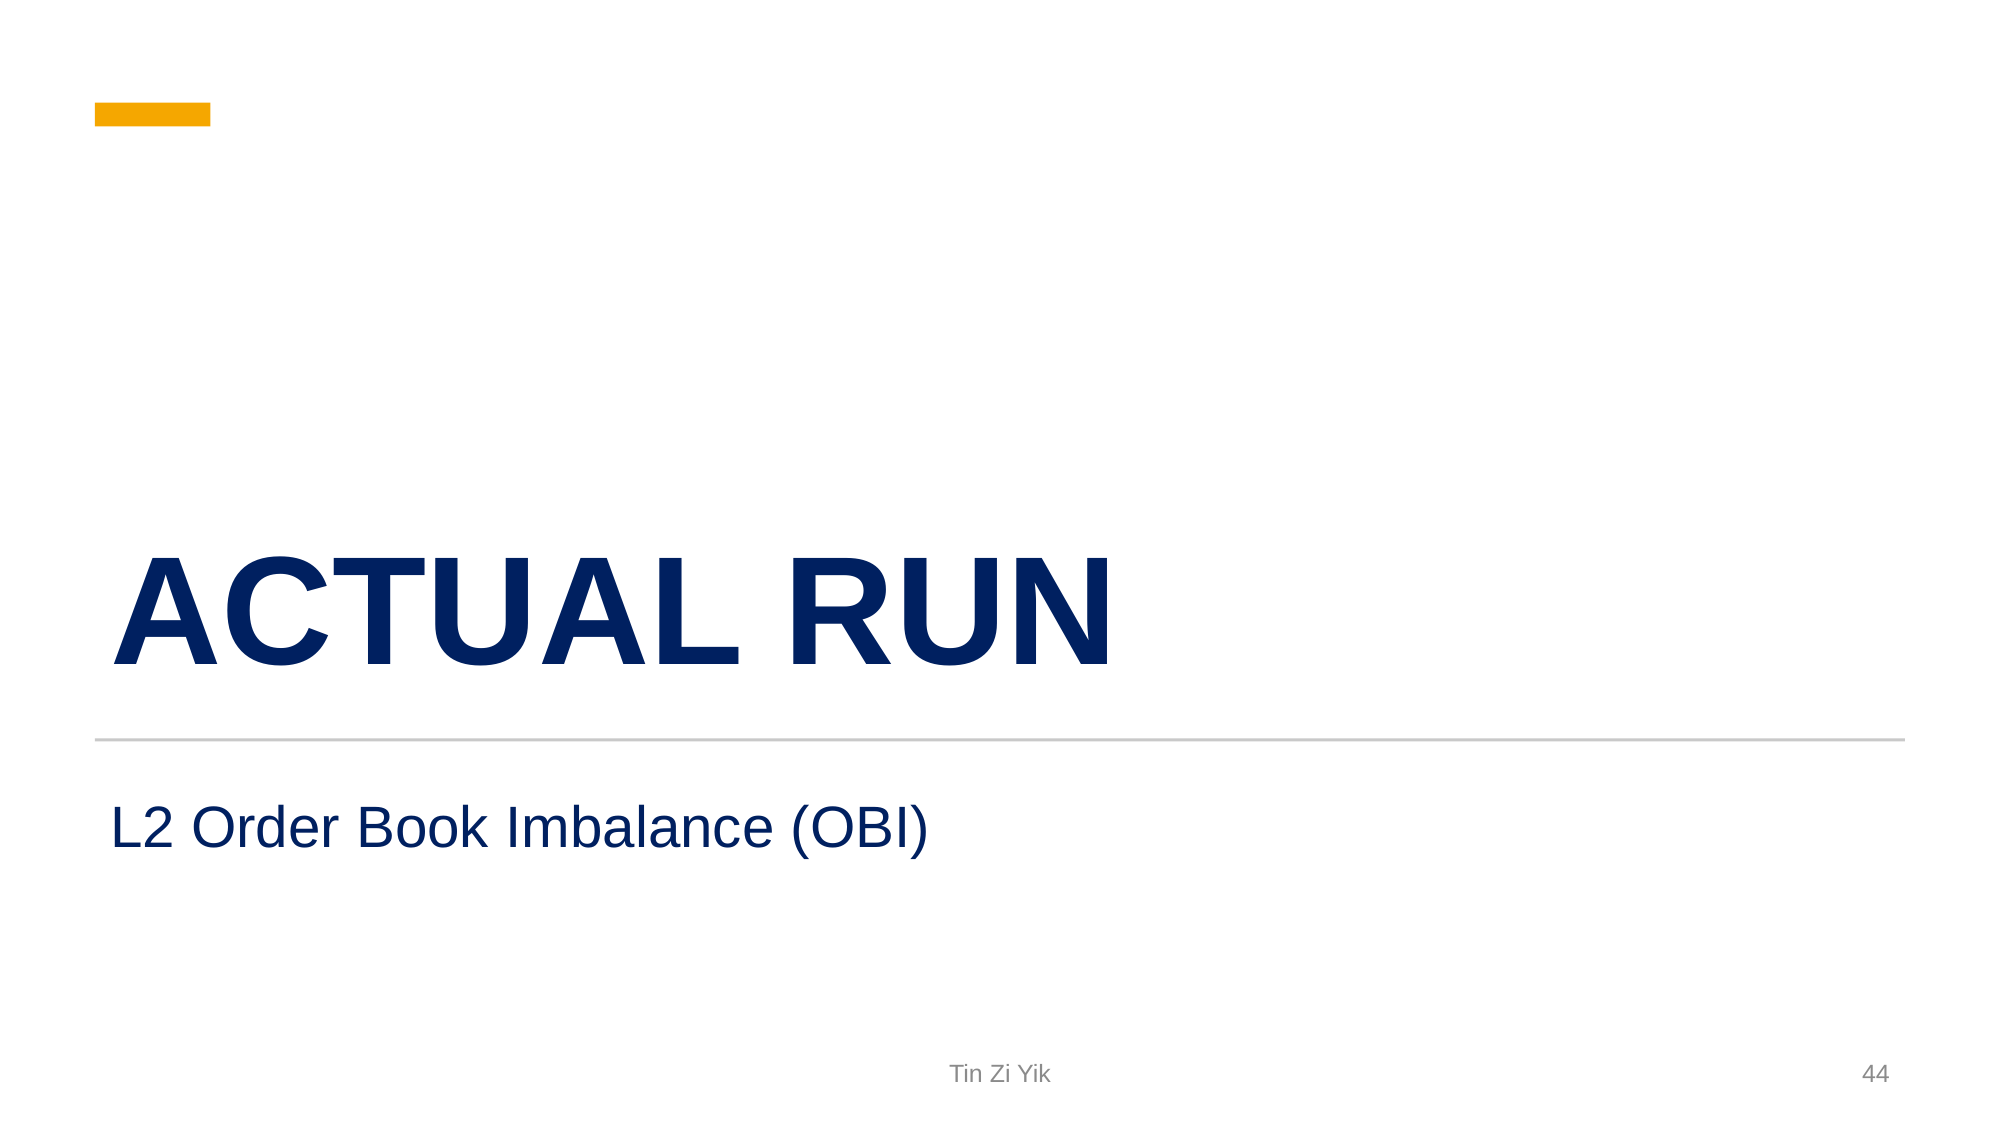

# ACTUAL RUN
L2 Order Book Imbalance (OBI)
Tin Zi Yik
44